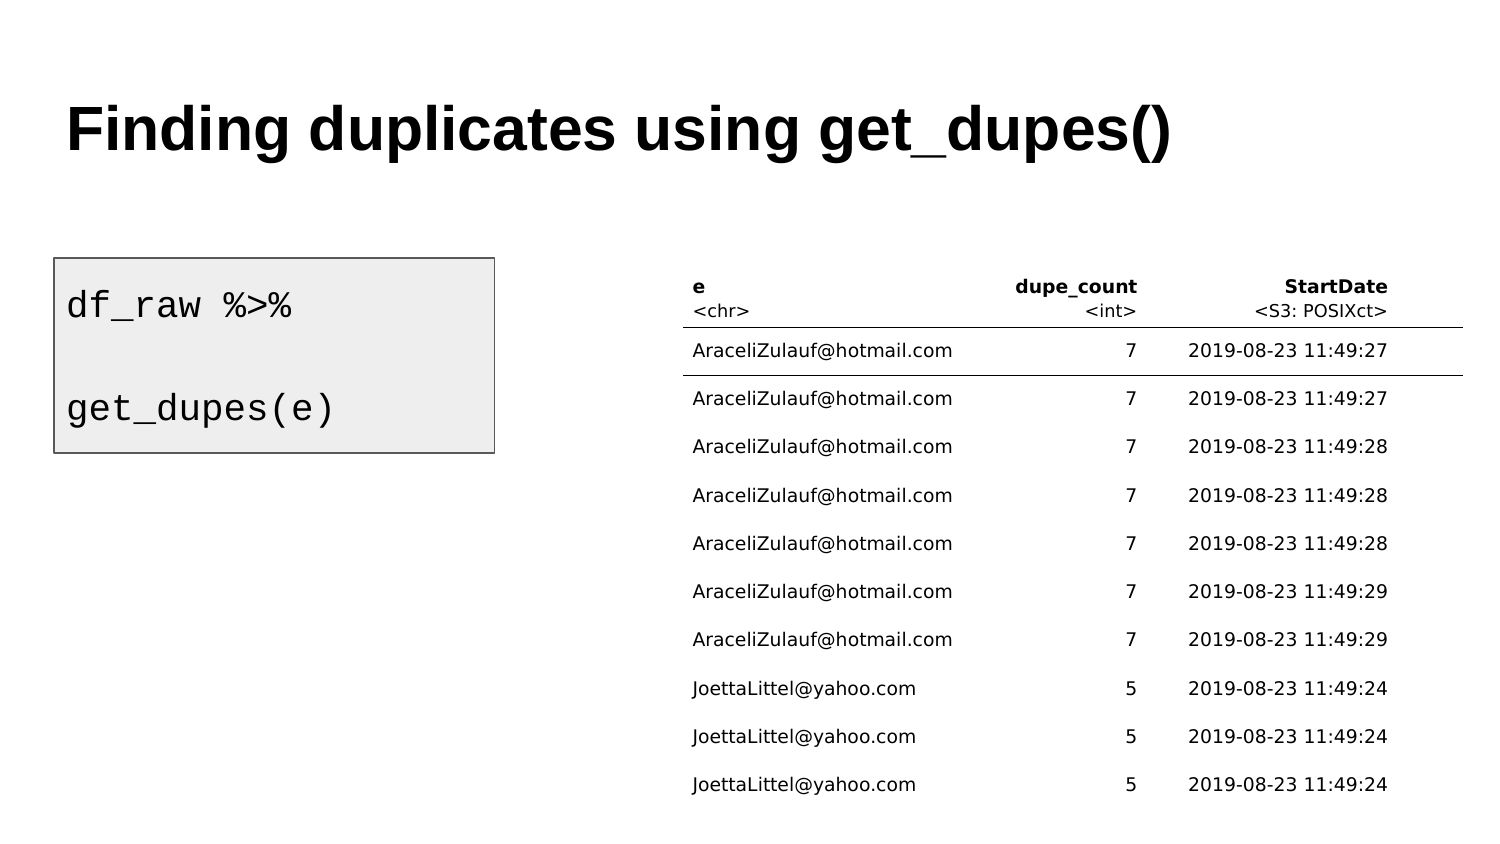

# Finding duplicates using get_dupes()
df_raw %>%
 	 get_dupes(e)

| e <chr> | dupe\_count <int> | StartDate <S3: POSIXct> |  |
| --- | --- | --- | --- |
| AraceliZulauf@hotmail.com | 7 | 2019-08-23 11:49:27 |  |
| AraceliZulauf@hotmail.com | 7 | 2019-08-23 11:49:27 |  |
| AraceliZulauf@hotmail.com | 7 | 2019-08-23 11:49:28 |  |
| AraceliZulauf@hotmail.com | 7 | 2019-08-23 11:49:28 |  |
| AraceliZulauf@hotmail.com | 7 | 2019-08-23 11:49:28 |  |
| AraceliZulauf@hotmail.com | 7 | 2019-08-23 11:49:29 |  |
| AraceliZulauf@hotmail.com | 7 | 2019-08-23 11:49:29 |  |
| JoettaLittel@yahoo.com | 5 | 2019-08-23 11:49:24 |  |
| JoettaLittel@yahoo.com | 5 | 2019-08-23 11:49:24 |  |
| JoettaLittel@yahoo.com | 5 | 2019-08-23 11:49:24 |  |